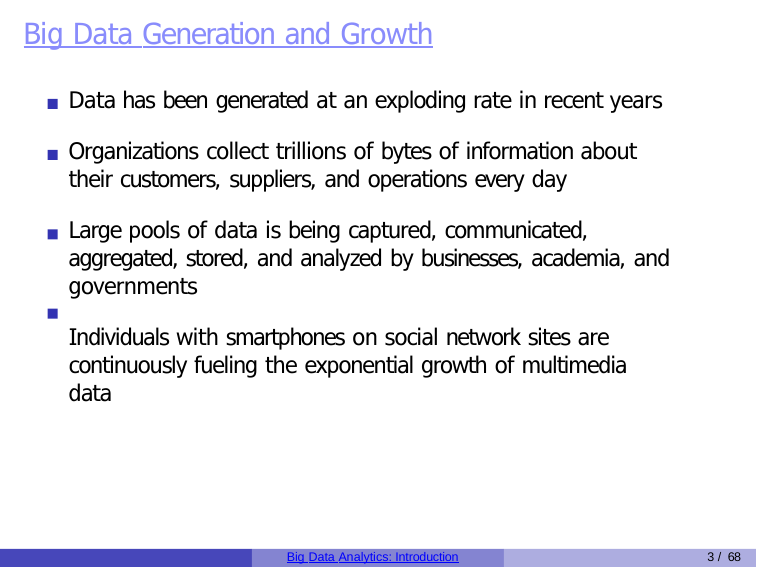

# Big Data Generation and Growth
Data has been generated at an exploding rate in recent years
Organizations collect trillions of bytes of information about their customers, suppliers, and operations every day
Large pools of data is being captured, communicated, aggregated, stored, and analyzed by businesses, academia, and governments
Individuals with smartphones on social network sites are continuously fueling the exponential growth of multimedia data

Big Data Analytics: Introduction
3 / 68